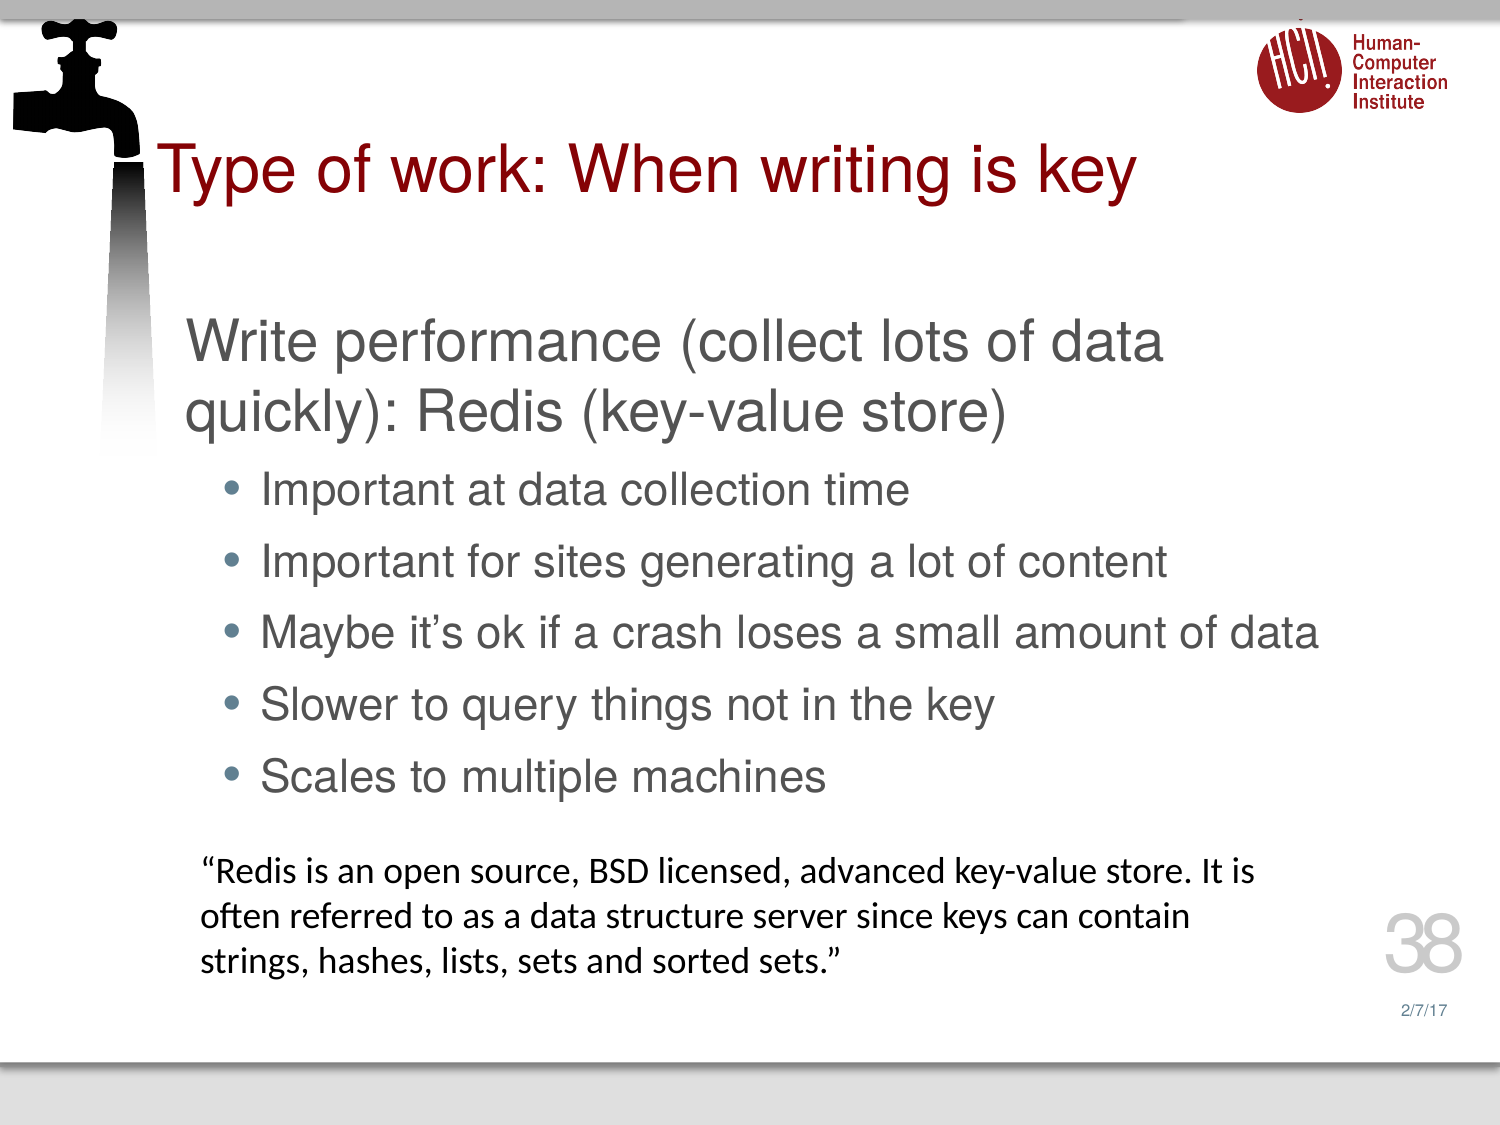

# Type of work: When writing is key
Write performance (collect lots of data quickly): Redis (key-value store)
Important at data collection time
Important for sites generating a lot of content
Maybe it’s ok if a crash loses a small amount of data
Slower to query things not in the key
Scales to multiple machines
“Redis is an open source, BSD licensed, advanced key-value store. It is often referred to as a data structure server since keys can contain strings, hashes, lists, sets and sorted sets.”
38
2/7/17